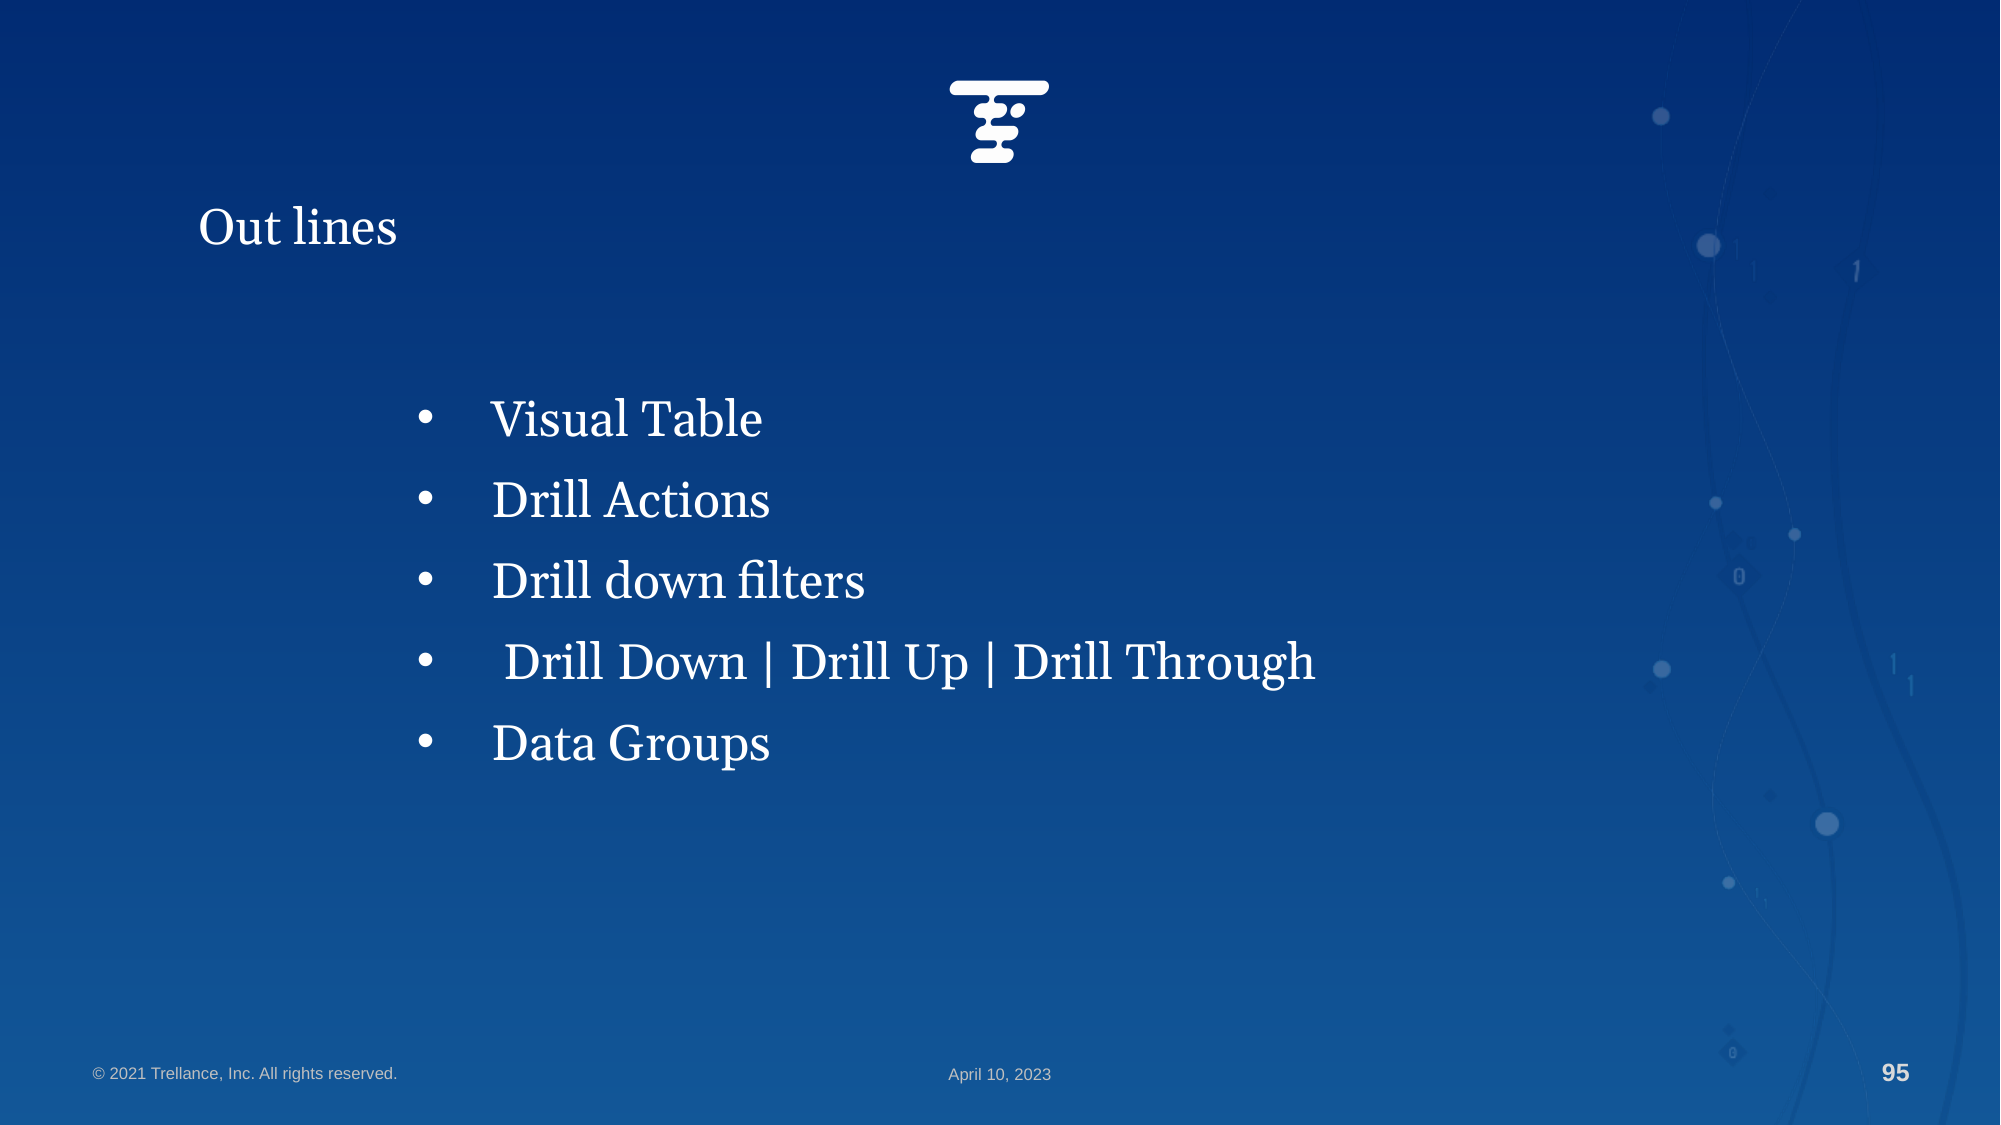

Out lines
Visual Table
Drill Actions
Drill down filters
 Drill Down | Drill Up | Drill Through
Data Groups
© 2021 Trellance, Inc. All rights reserved.
April 10, 2023
95